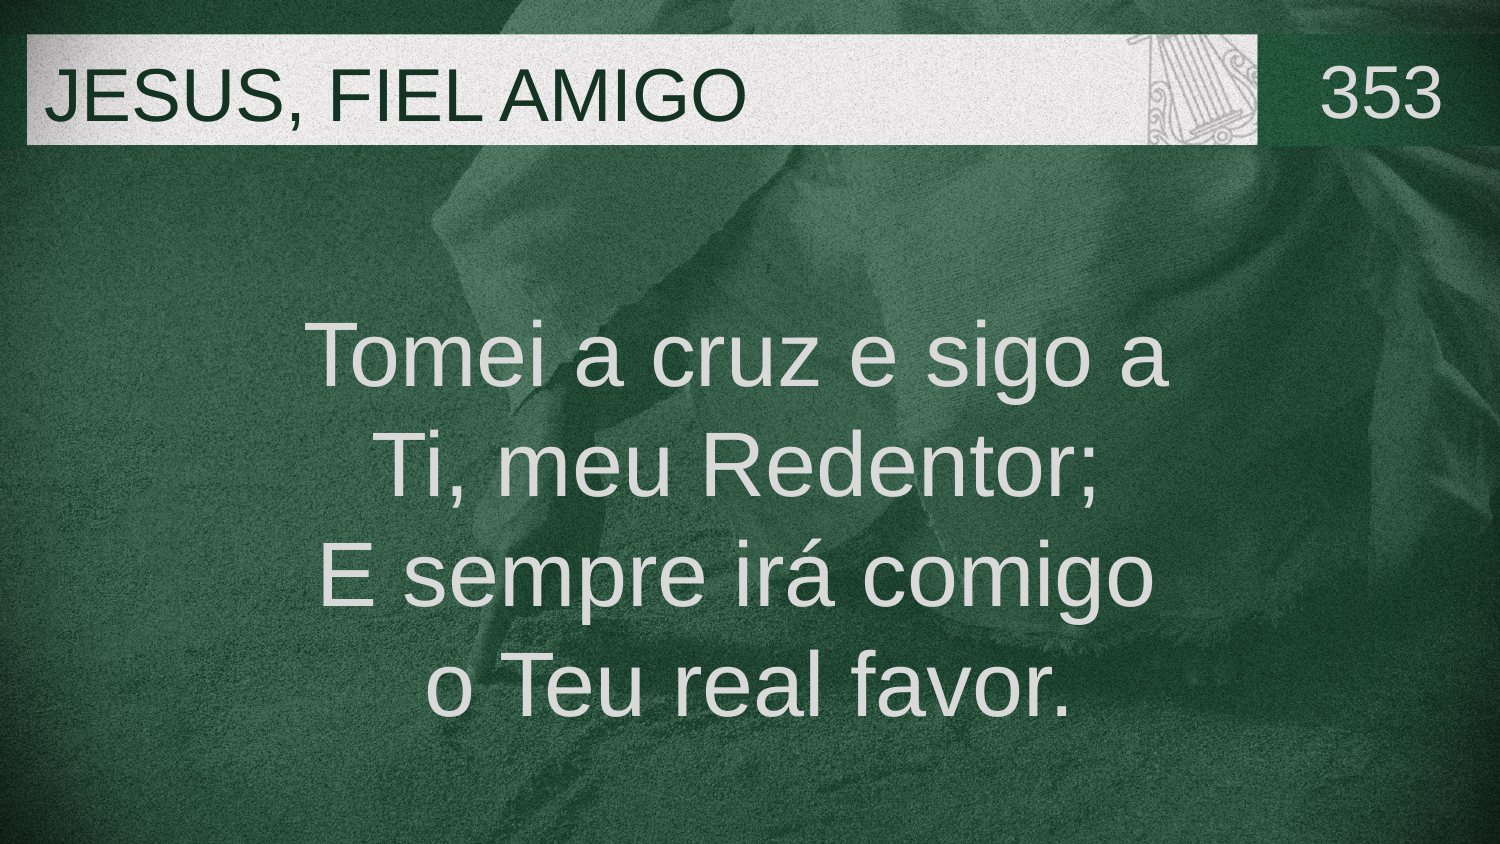

# JESUS, FIEL AMIGO
353
Tomei a cruz e sigo a
Ti, meu Redentor;
E sempre irá comigo
o Teu real favor.